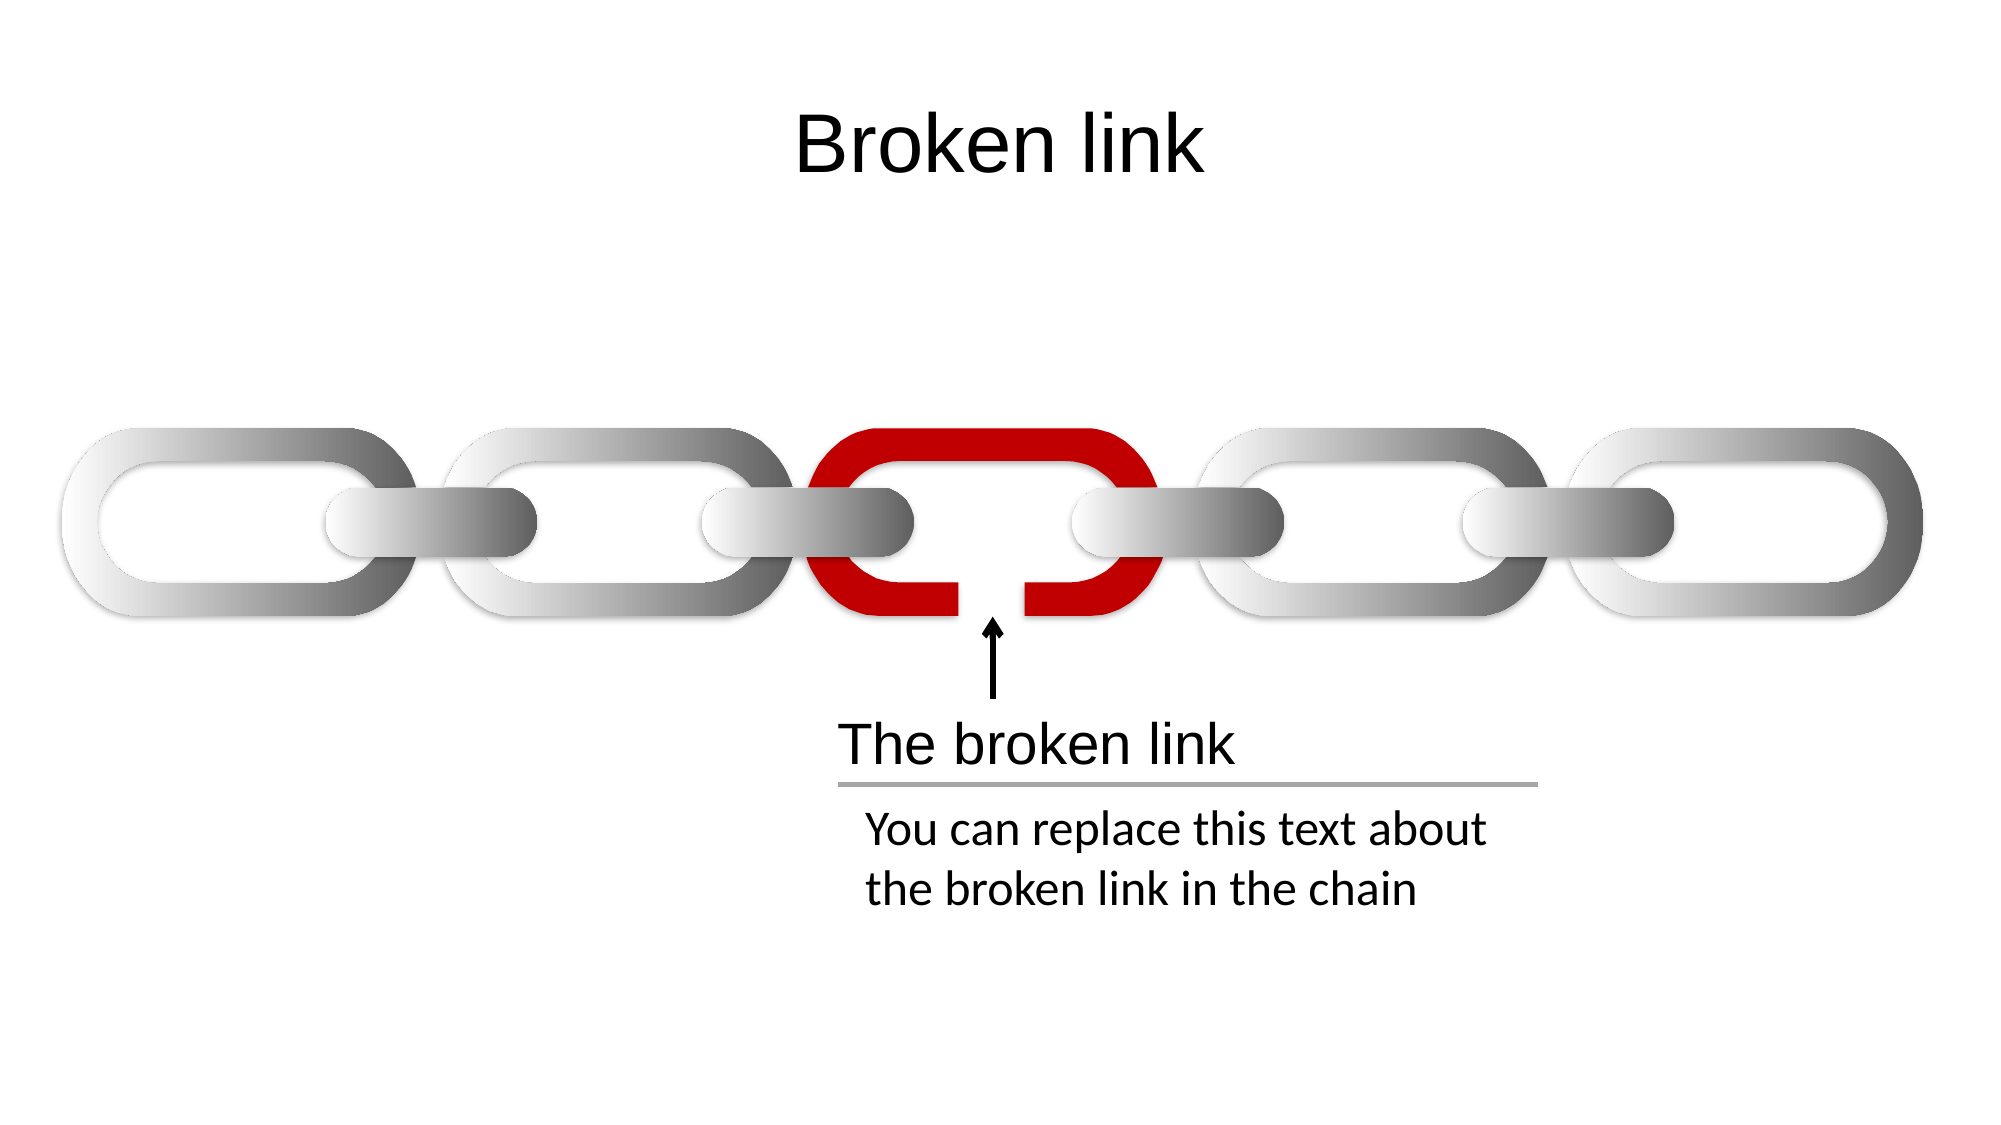

# Broken link

The broken link
You can replace this text about the broken link in the chain